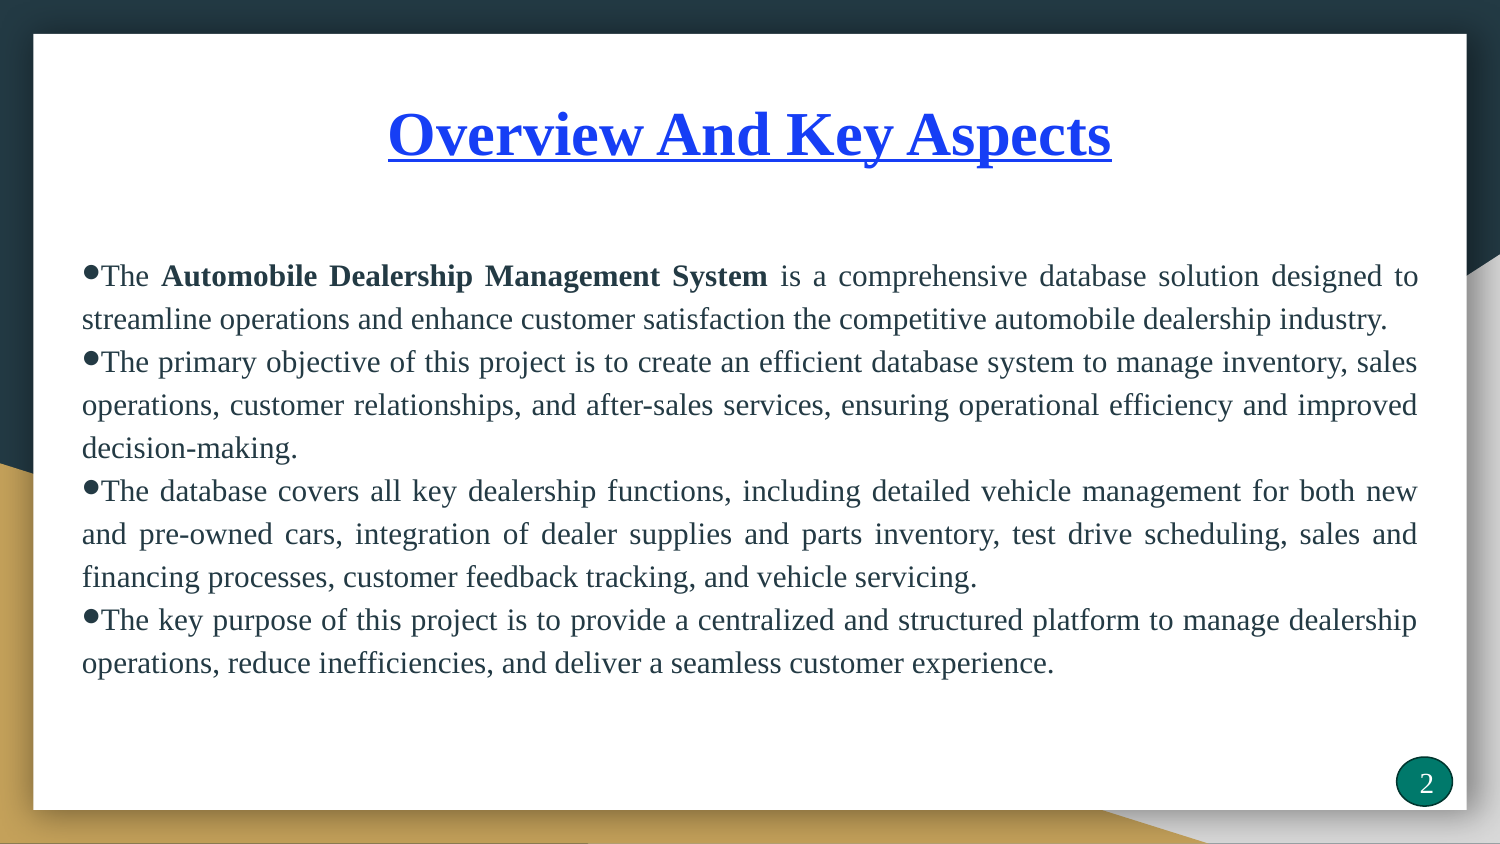

⁠Overview And Key Aspects
The Automobile Dealership Management System is a comprehensive database solution designed to streamline operations and enhance customer satisfaction the competitive automobile dealership industry.
The primary objective of this project is to create an efficient database system to manage inventory, sales operations, customer relationships, and after-sales services, ensuring operational efficiency and improved decision-making.
The database covers all key dealership functions, including detailed vehicle management for both new and pre-owned cars, integration of dealer supplies and parts inventory, test drive scheduling, sales and financing processes, customer feedback tracking, and vehicle servicing.
The key purpose of this project is to provide a centralized and structured platform to manage dealership operations, reduce inefficiencies, and deliver a seamless customer experience.

2